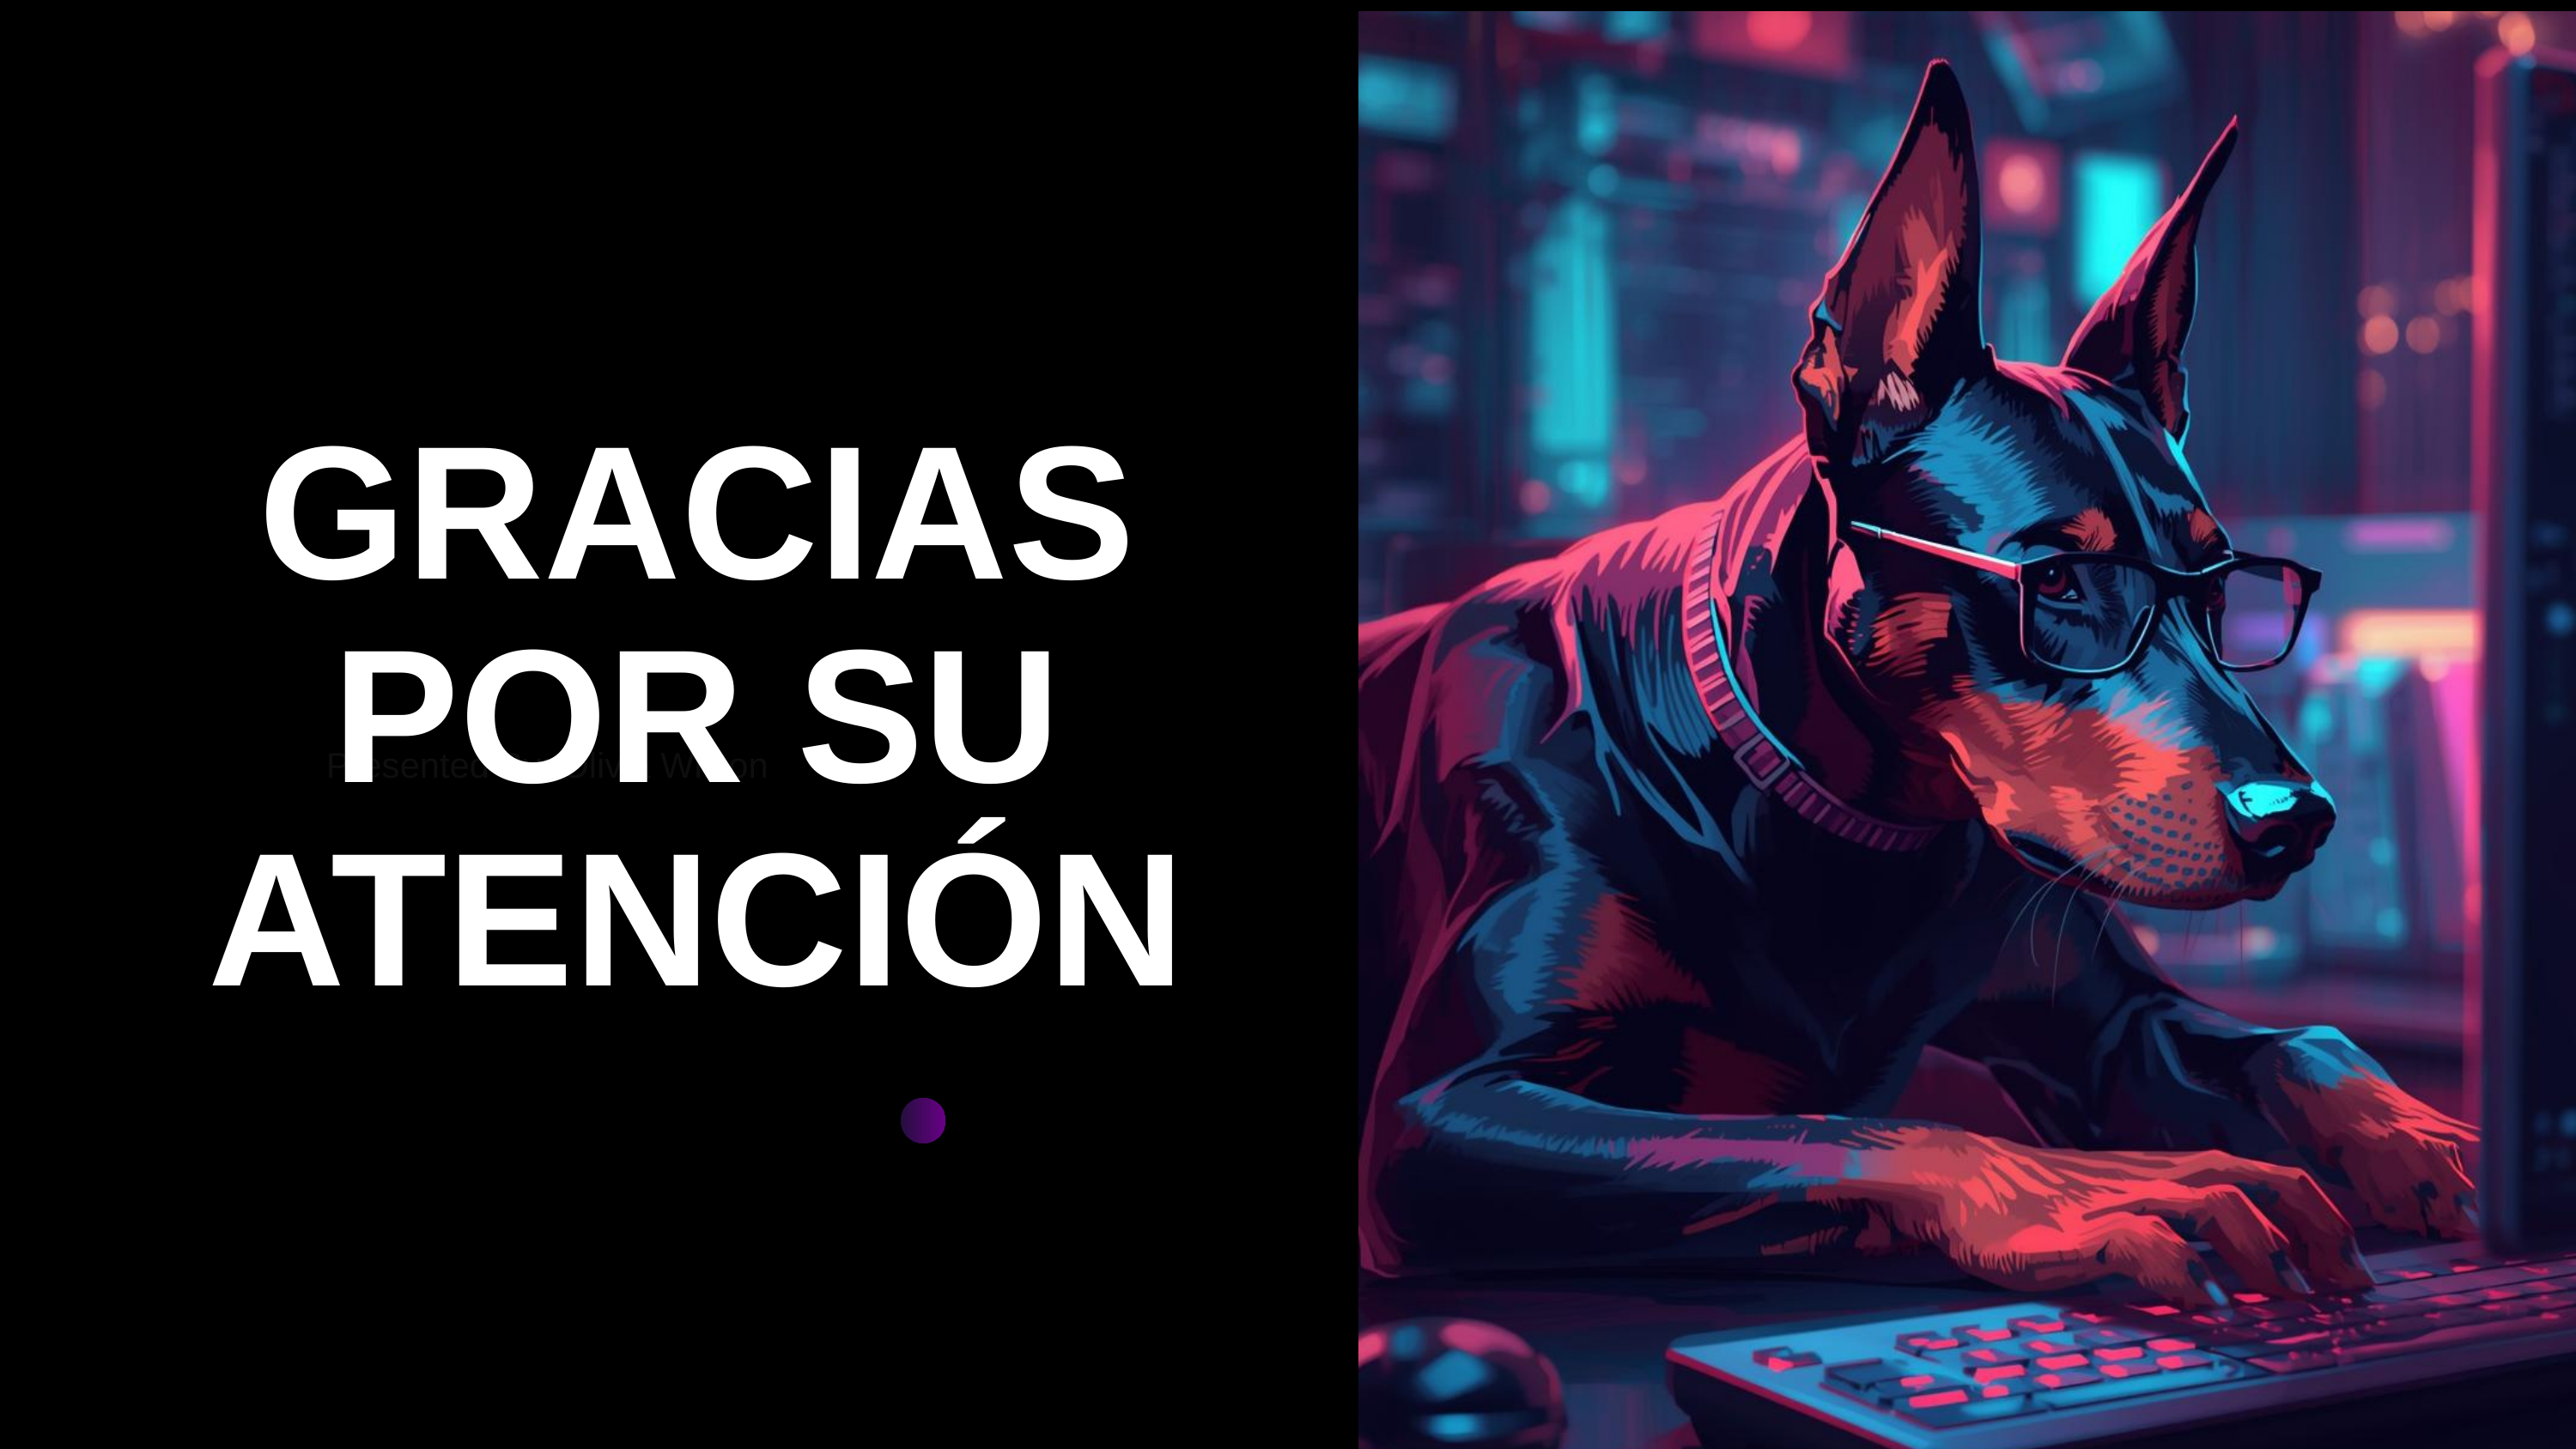

GRACIAS POR SU ATENCIÓN
Presented By: Olivia Wilson